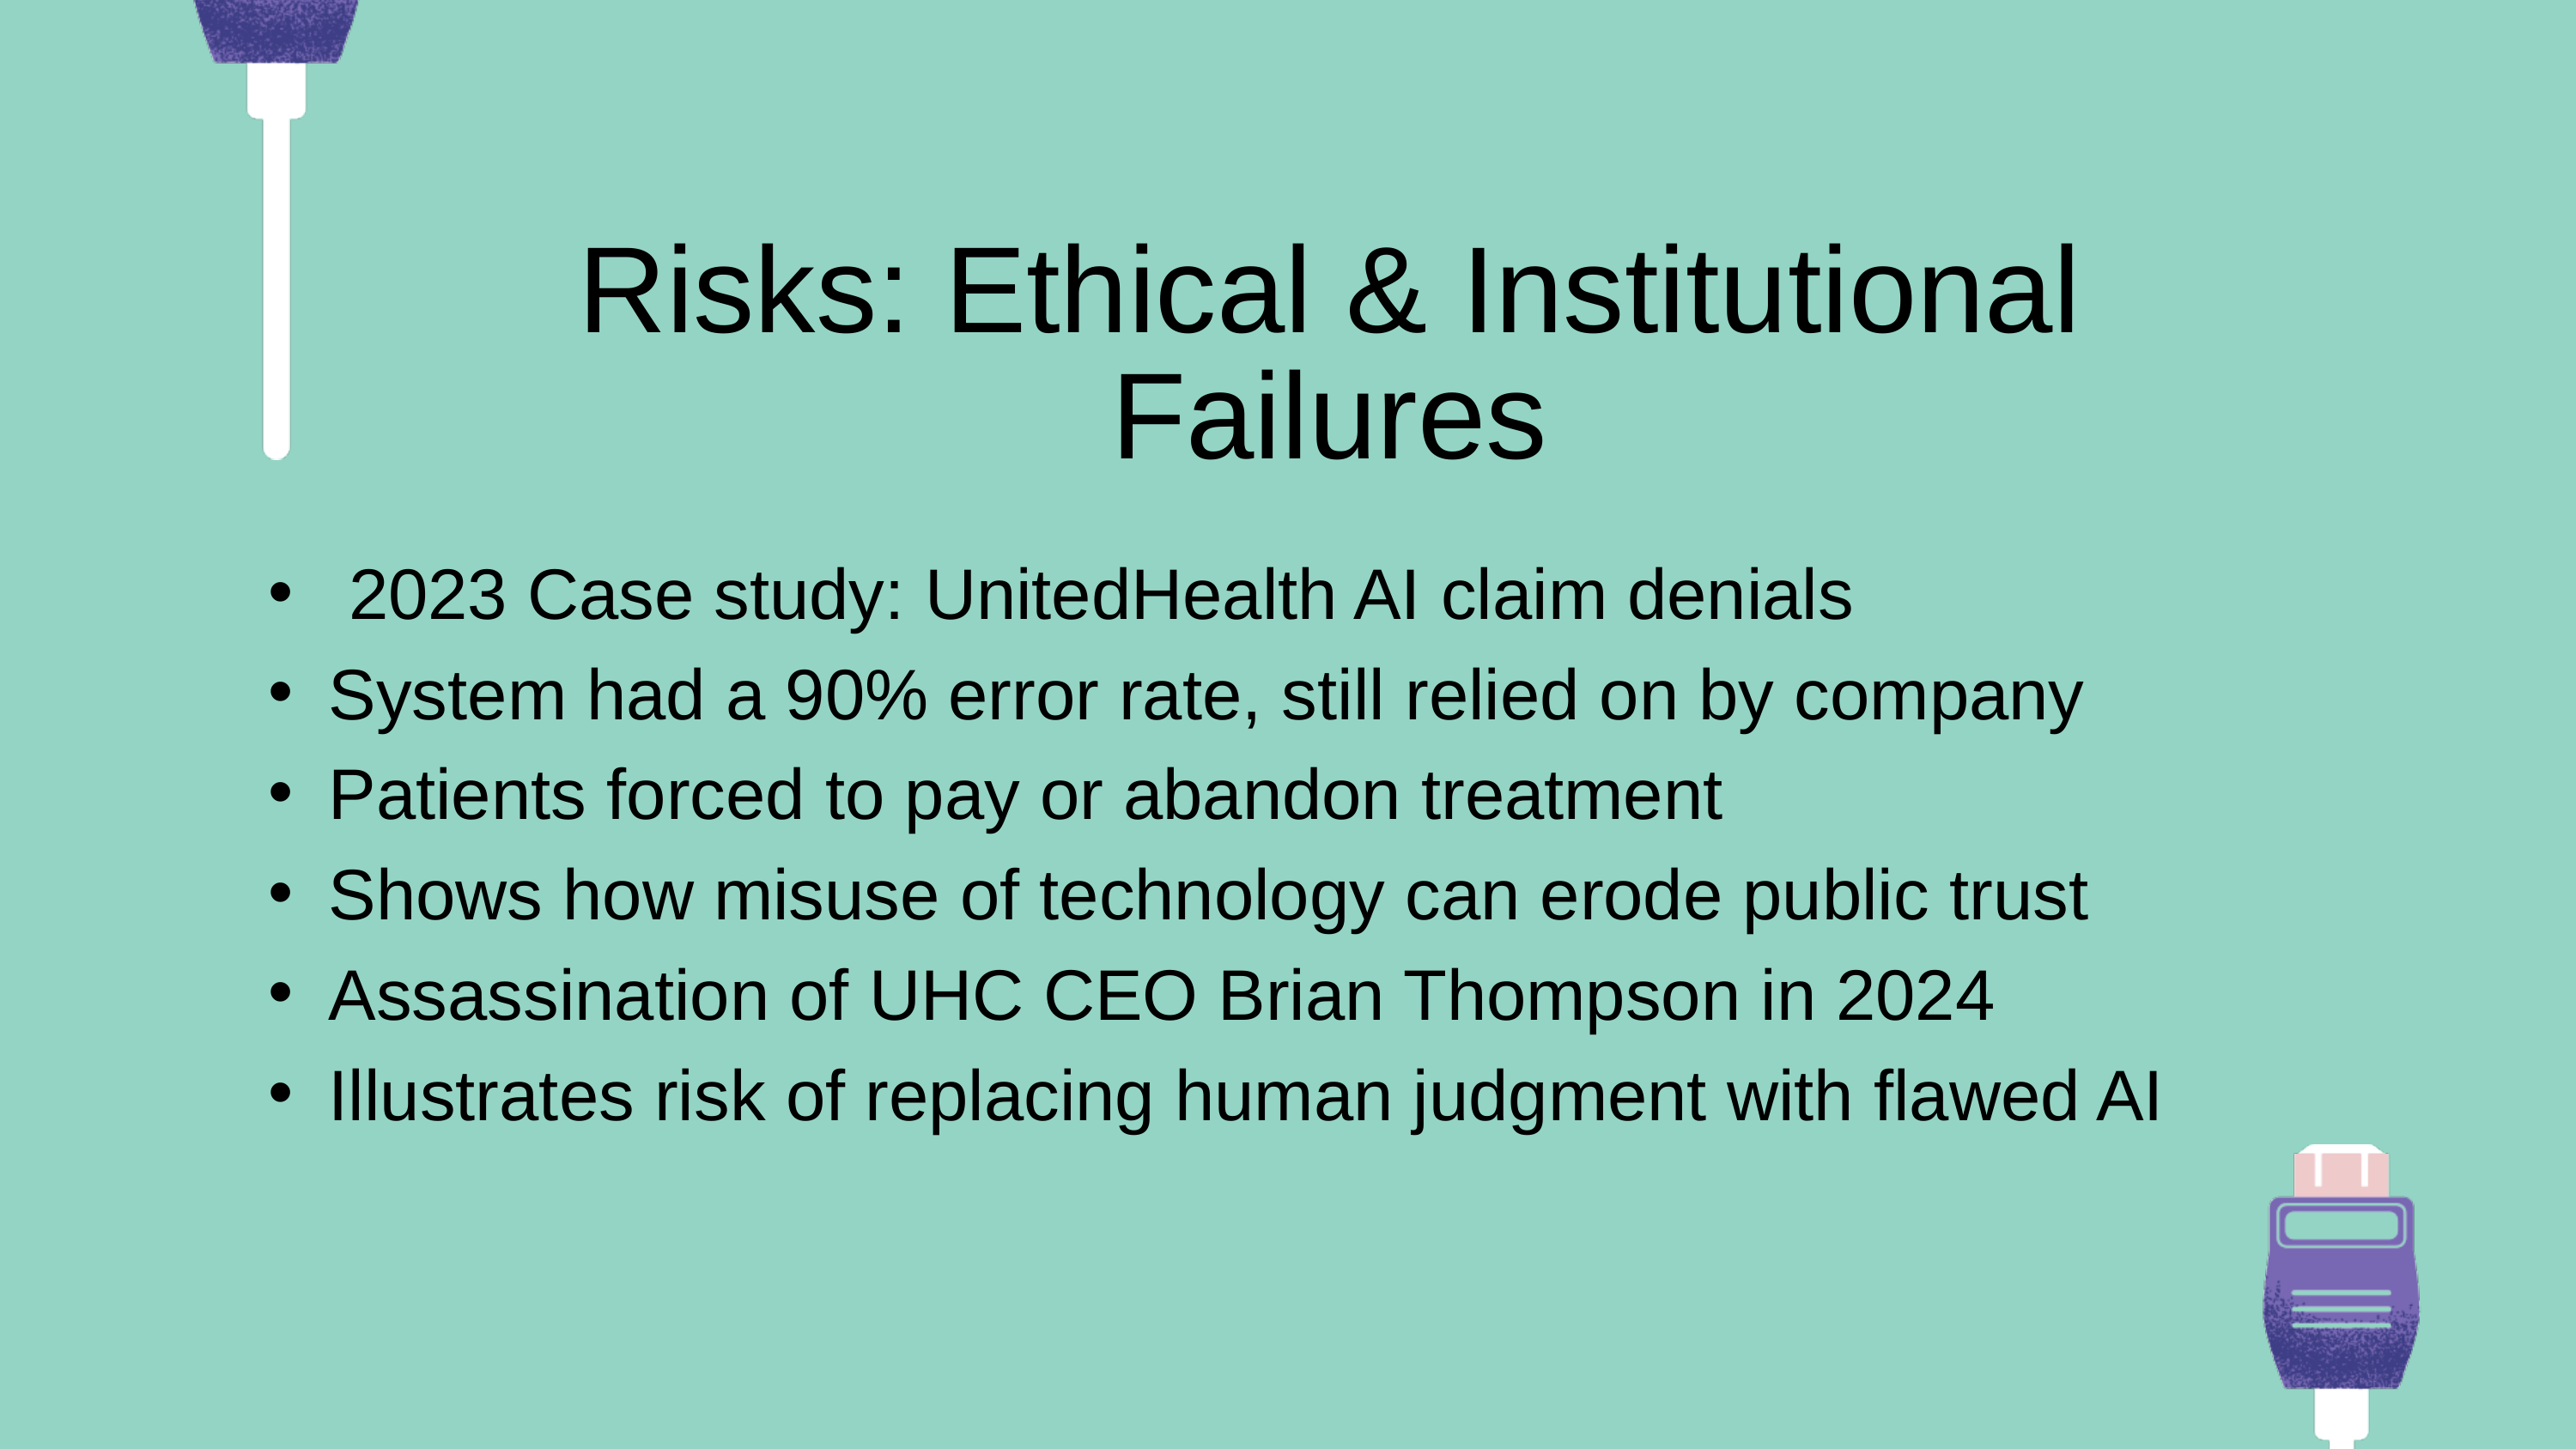

Risks: Ethical & Institutional Failures
 2023 Case study: UnitedHealth AI claim denials
System had a 90% error rate, still relied on by company
Patients forced to pay or abandon treatment
Shows how misuse of technology can erode public trust
Assassination of UHC CEO Brian Thompson in 2024
Illustrates risk of replacing human judgment with flawed AI